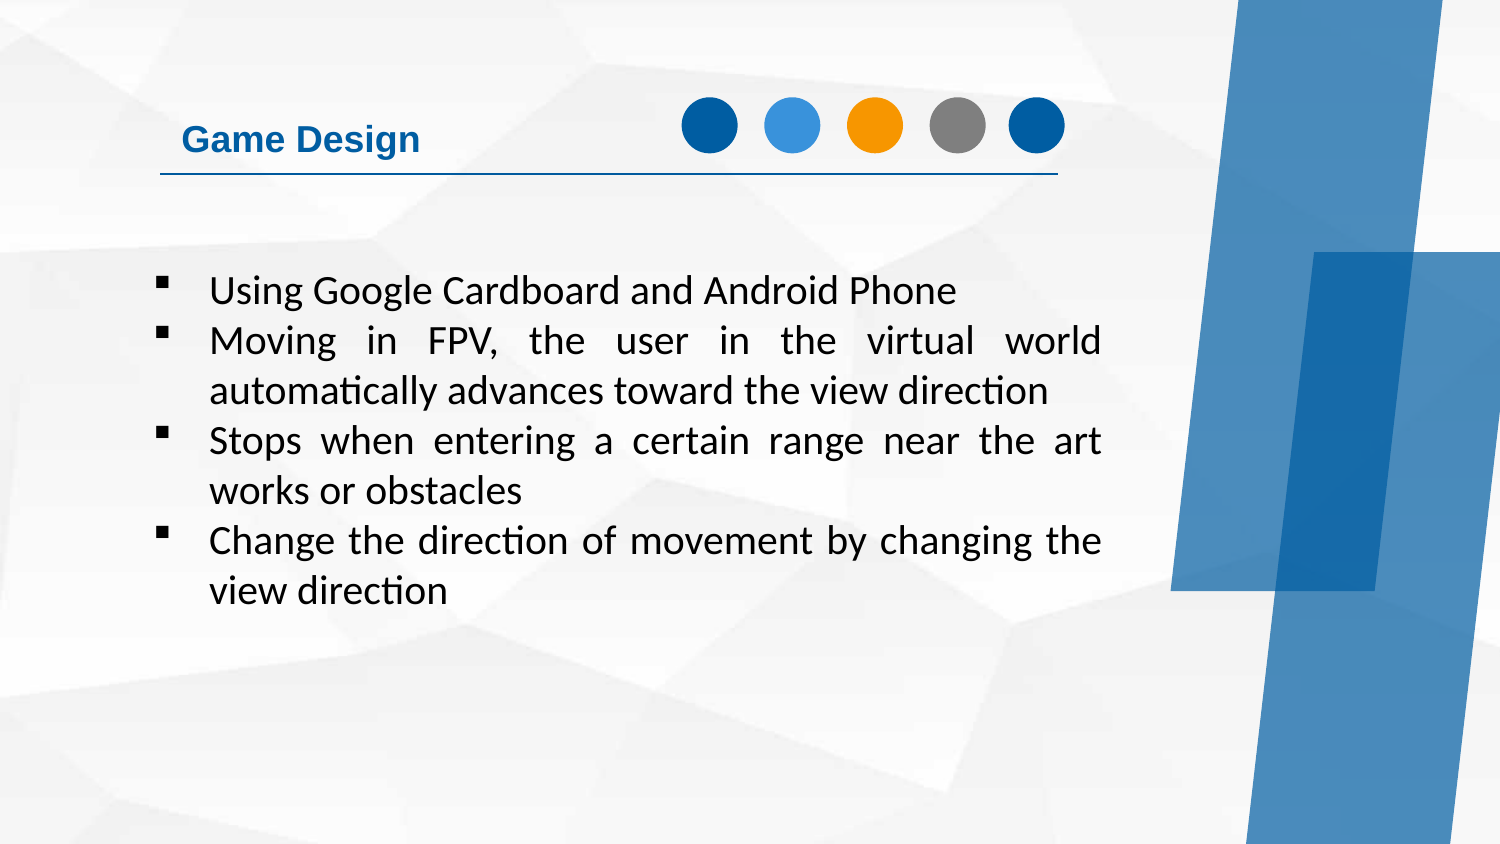

Game Design

Using Google Cardboard and Android Phone
Moving in FPV, the user in the virtual world automatically advances toward the view direction
Stops when entering a certain range near the art works or obstacles
Change the direction of movement by changing the view direction